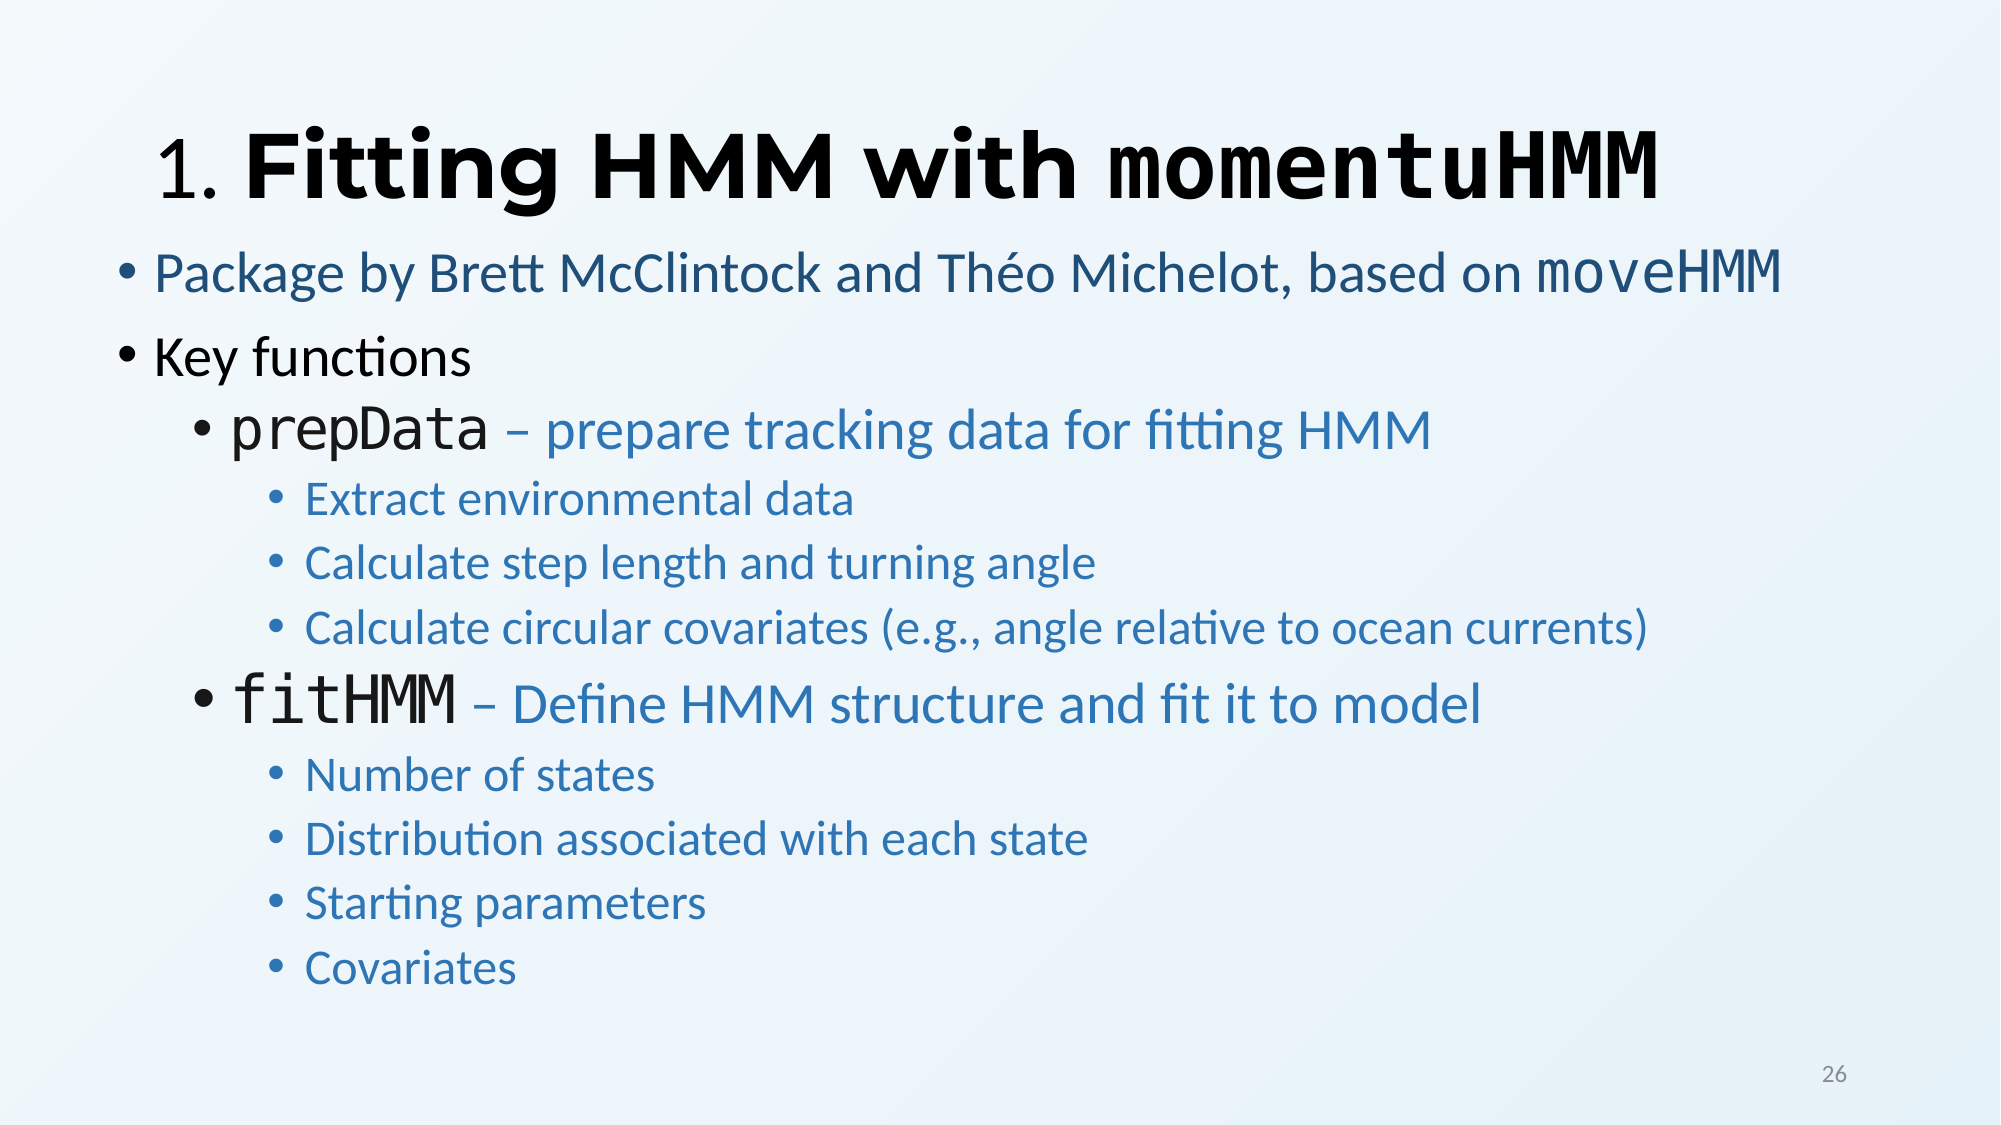

# 1. Fitting HMM with momentuHMM
Package by Brett McClintock and Théo Michelot, based on moveHMM
Key functions
prepData – prepare tracking data for fitting HMM
Extract environmental data
Calculate step length and turning angle
Calculate circular covariates (e.g., angle relative to ocean currents)
fitHMM – Define HMM structure and fit it to model
Number of states
Distribution associated with each state
Starting parameters
Covariates
26